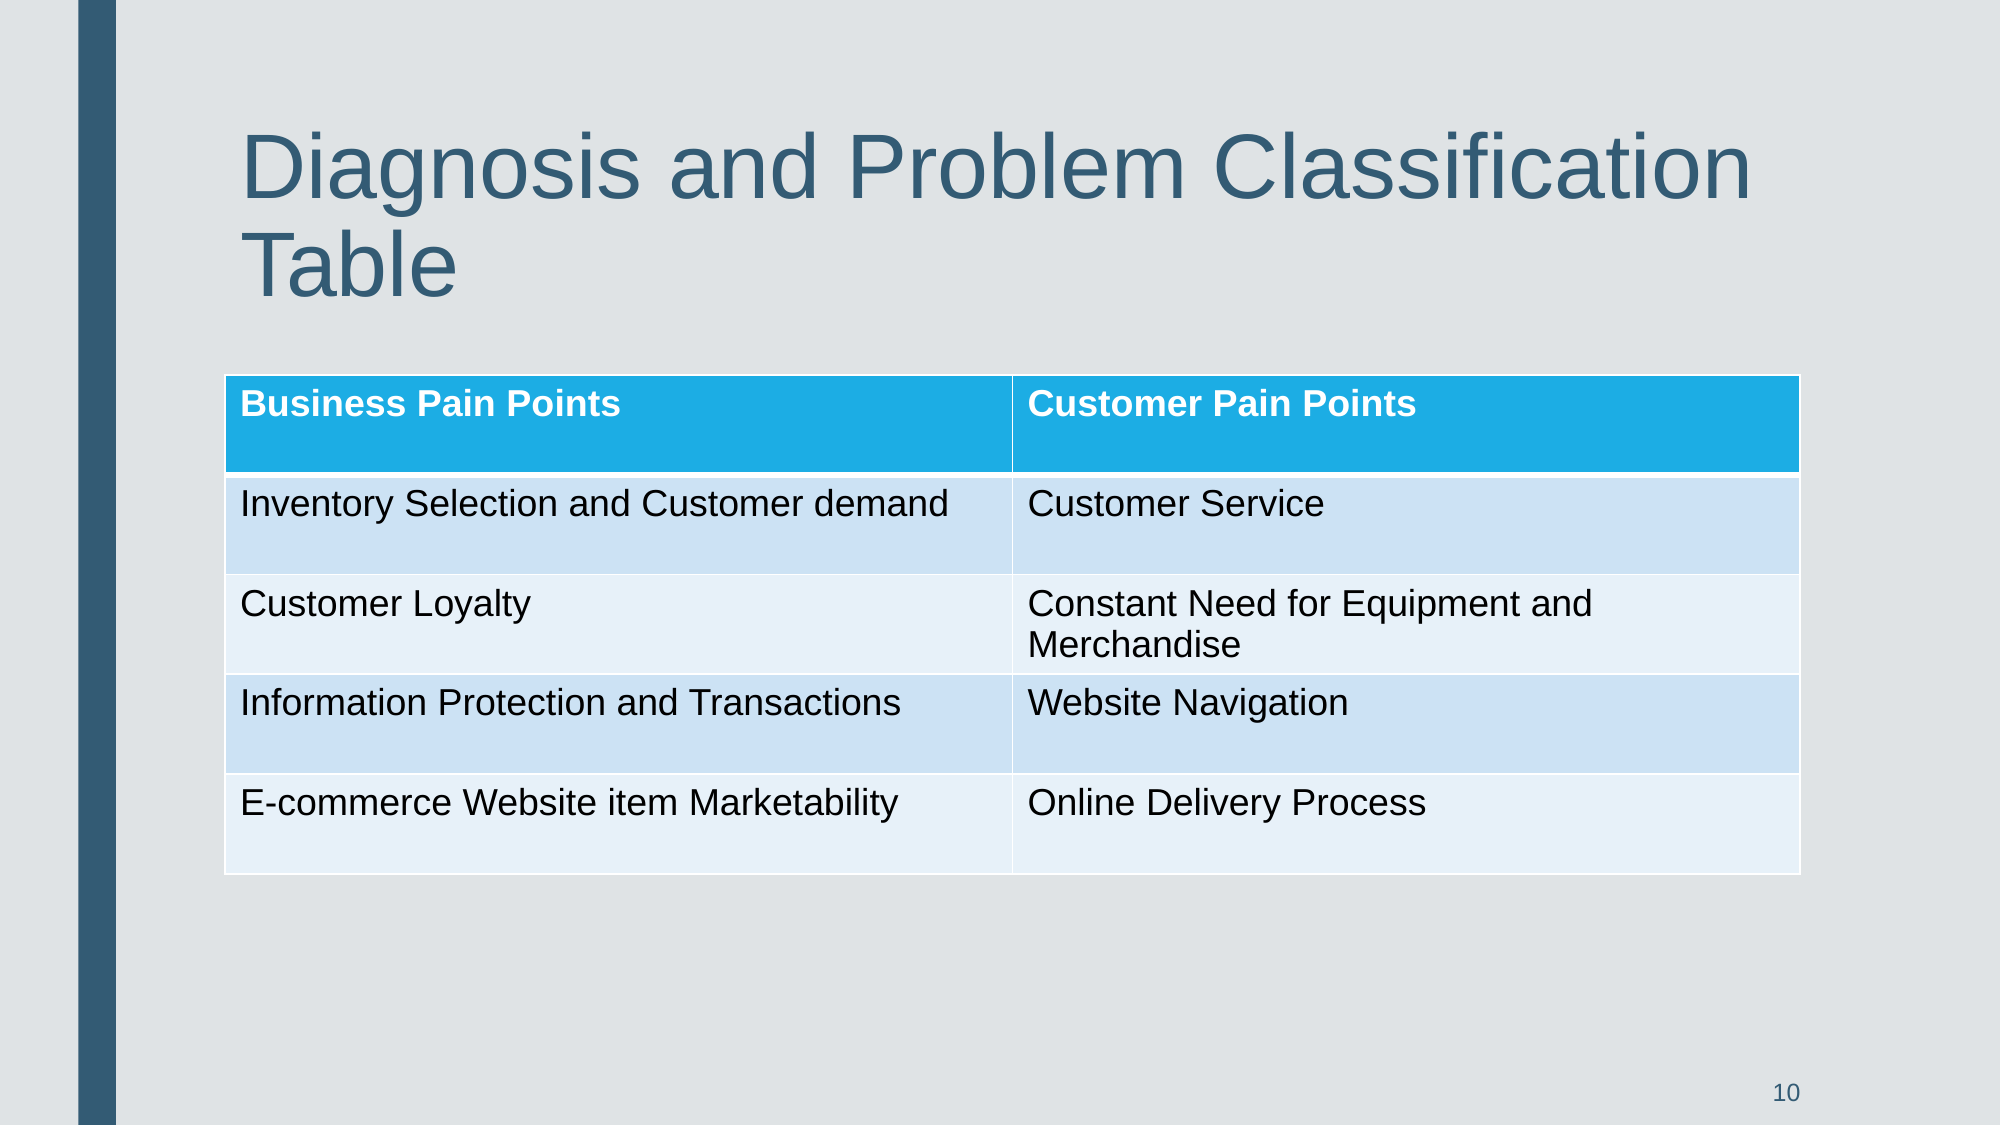

# Diagnosis and Problem Classification Table
| Business Pain Points | Customer Pain Points |
| --- | --- |
| Inventory Selection and Customer demand | Customer Service |
| Customer Loyalty | Constant Need for Equipment and Merchandise |
| Information Protection and Transactions | Website Navigation |
| E-commerce Website item Marketability | Online Delivery Process |
10